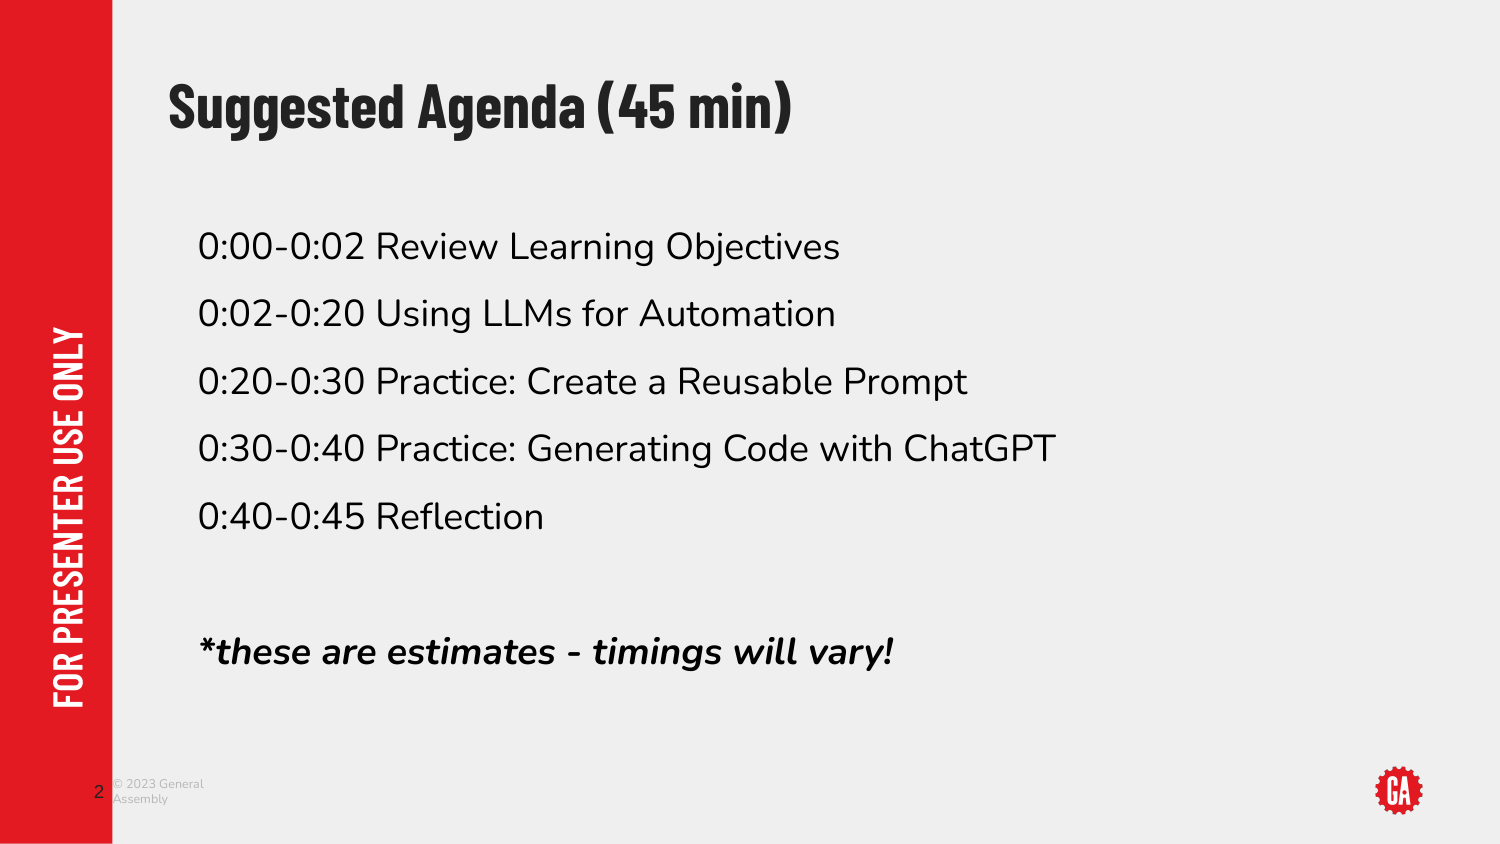

# Suggested Agenda (45 min)
0:00-0:02 Review Learning Objectives
0:02-0:20 Using LLMs for Automation
0:20-0:30 Practice: Create a Reusable Prompt
0:30-0:40 Practice: Generating Code with ChatGPT
0:40-0:45 Reflection

*these are estimates - timings will vary!

2